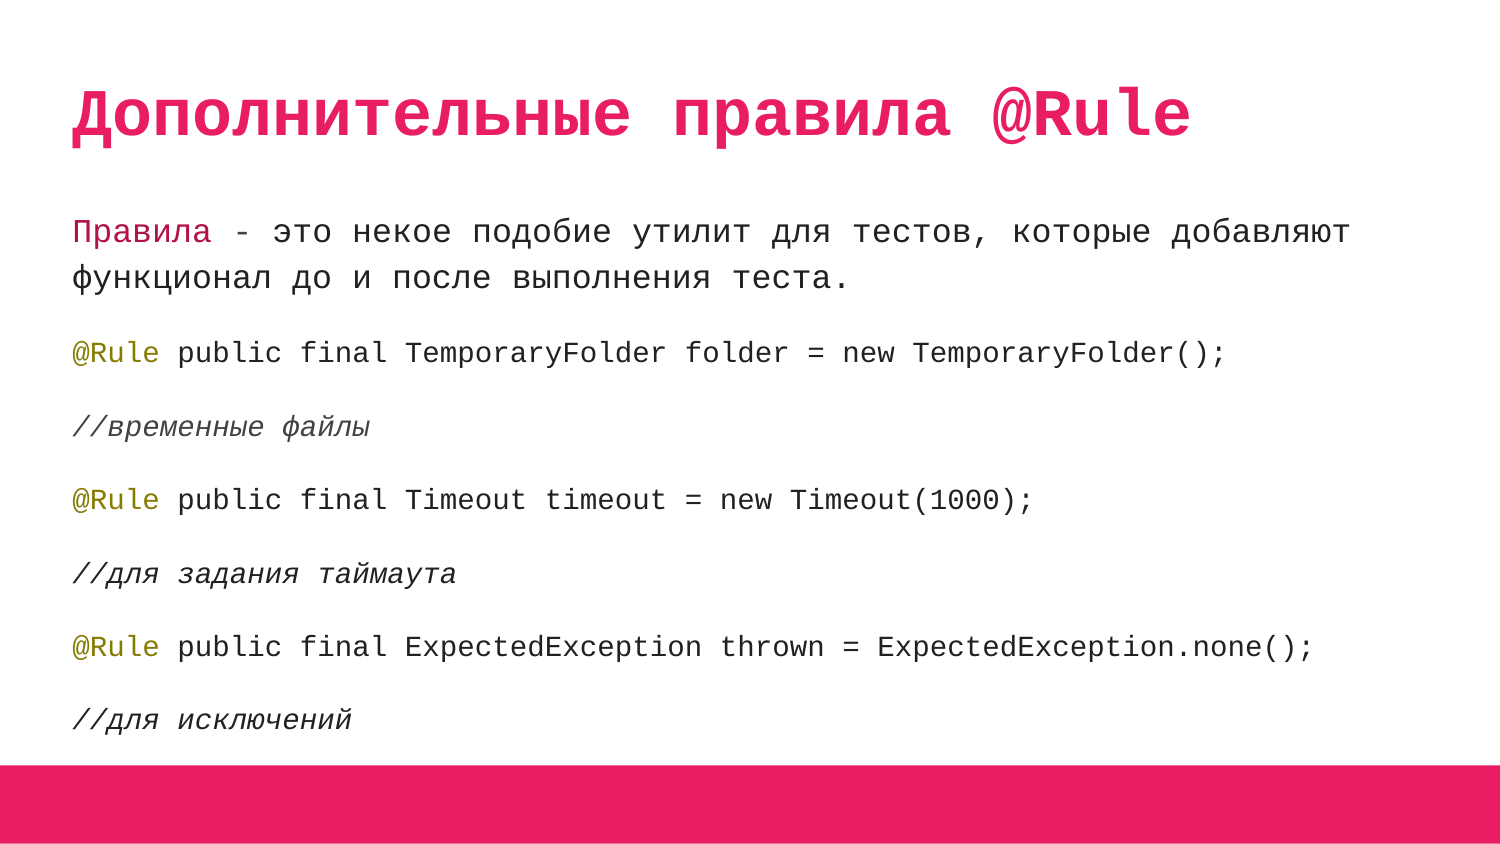

# Дополнительные правила @Rule
Правила - это некое подобие утилит для тестов, которые добавляют функционал до и после выполнения теста.
@Rule public final TemporaryFolder folder = new TemporaryFolder();
//временные файлы
@Rule public final Timeout timeout = new Timeout(1000);
//для задания таймаута
@Rule public final ExpectedException thrown = ExpectedException.none();
//для исключений